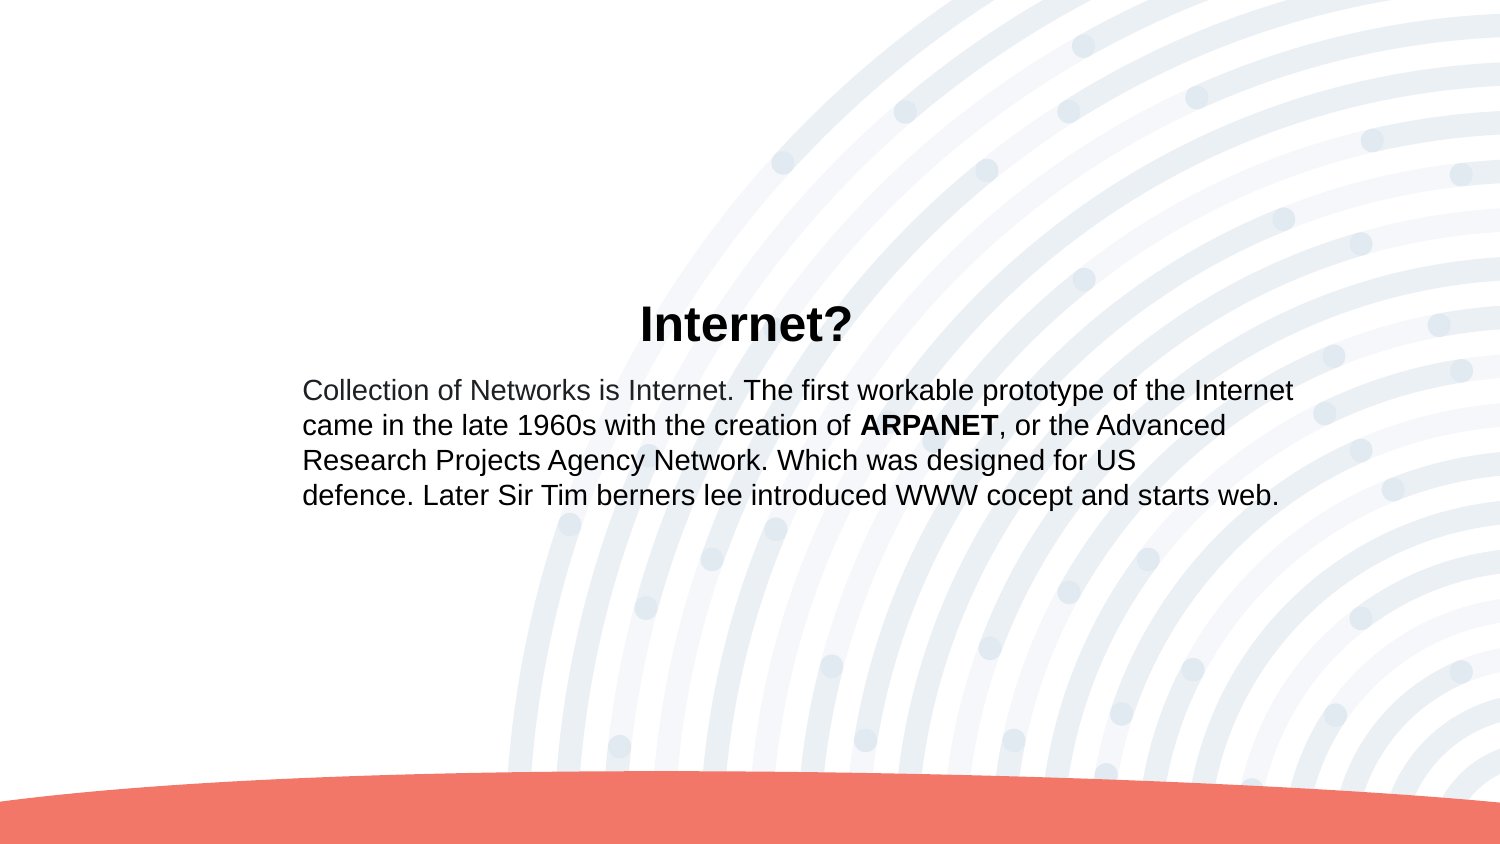

Internet?
Collection of Networks is Internet. The first workable prototype of the Internet came in the late 1960s with the creation of ARPANET, or the Advanced Research Projects Agency Network. Which was designed for US defence. Later Sir Tim berners lee introduced WWW cocept and starts web.